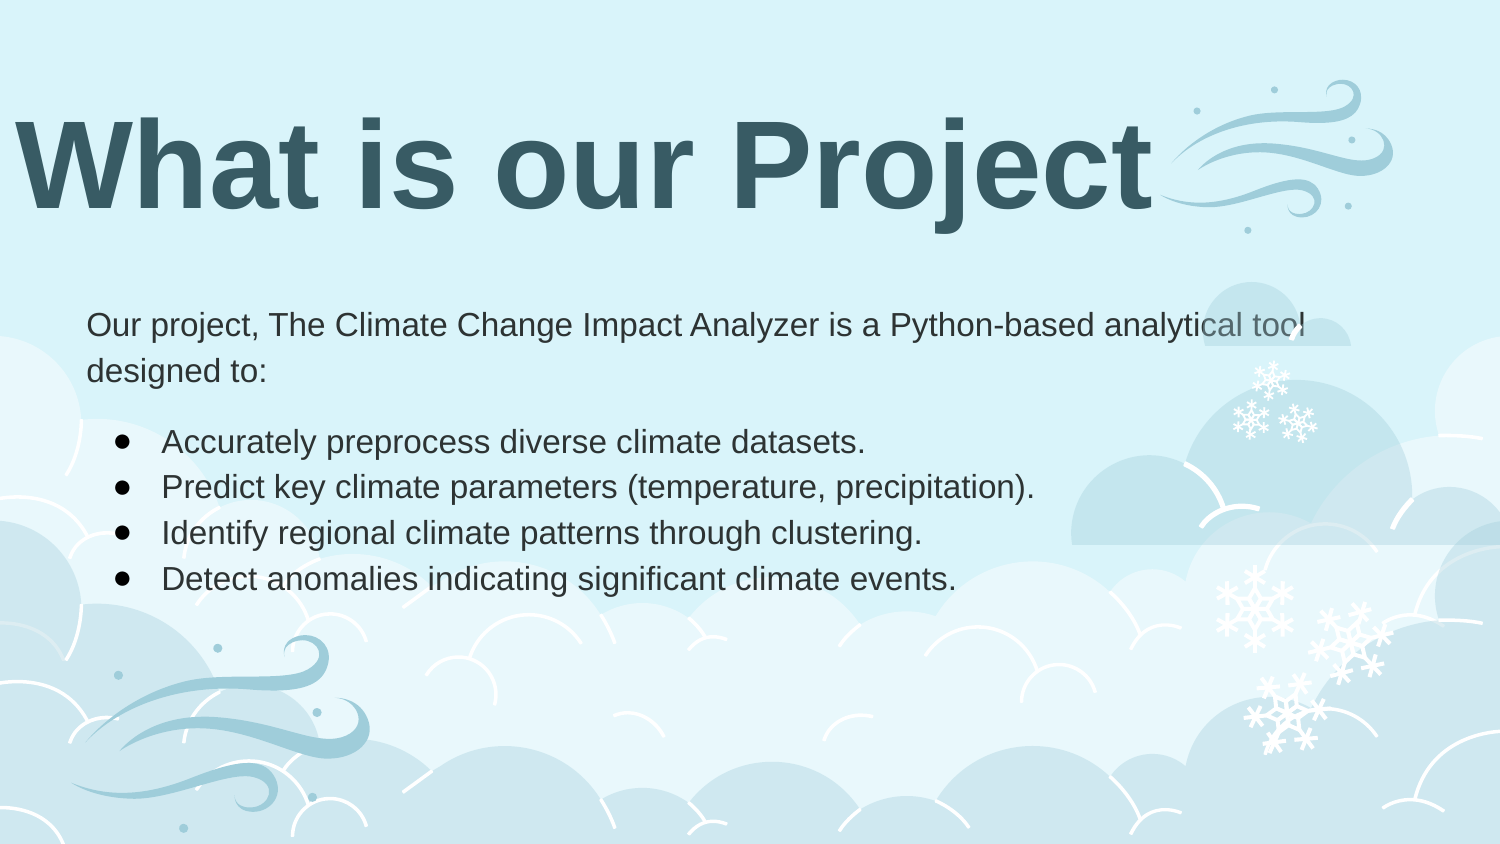

# What is our Project

Our project, The Climate Change Impact Analyzer is a Python-based analytical tool designed to:
Accurately preprocess diverse climate datasets.
Predict key climate parameters (temperature, precipitation).
Identify regional climate patterns through clustering.
Detect anomalies indicating significant climate events.